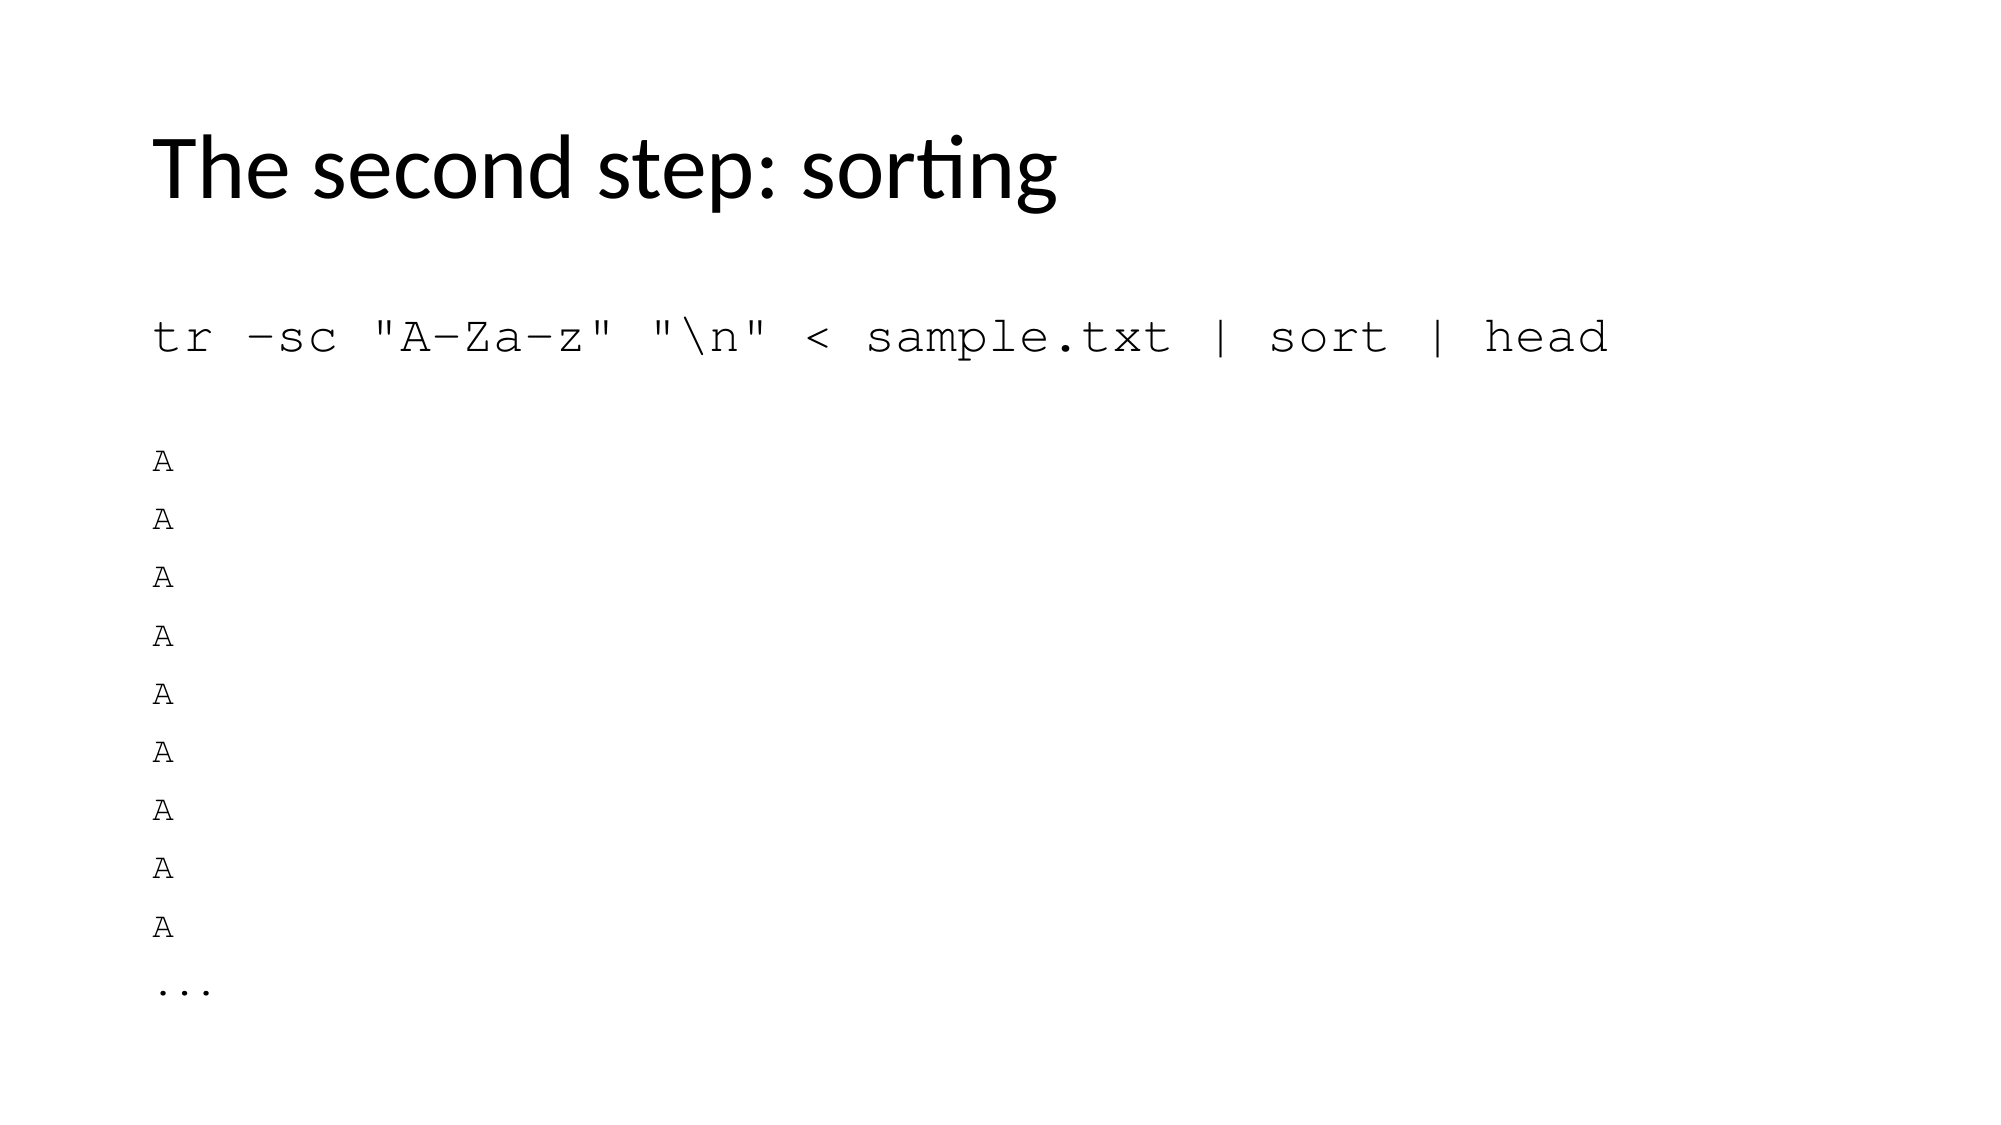

# The second step: sorting
tr -sc "A-Za-z" "\n" < sample.txt | sort | head

A
A
A
A
A
A
A
A
A
...